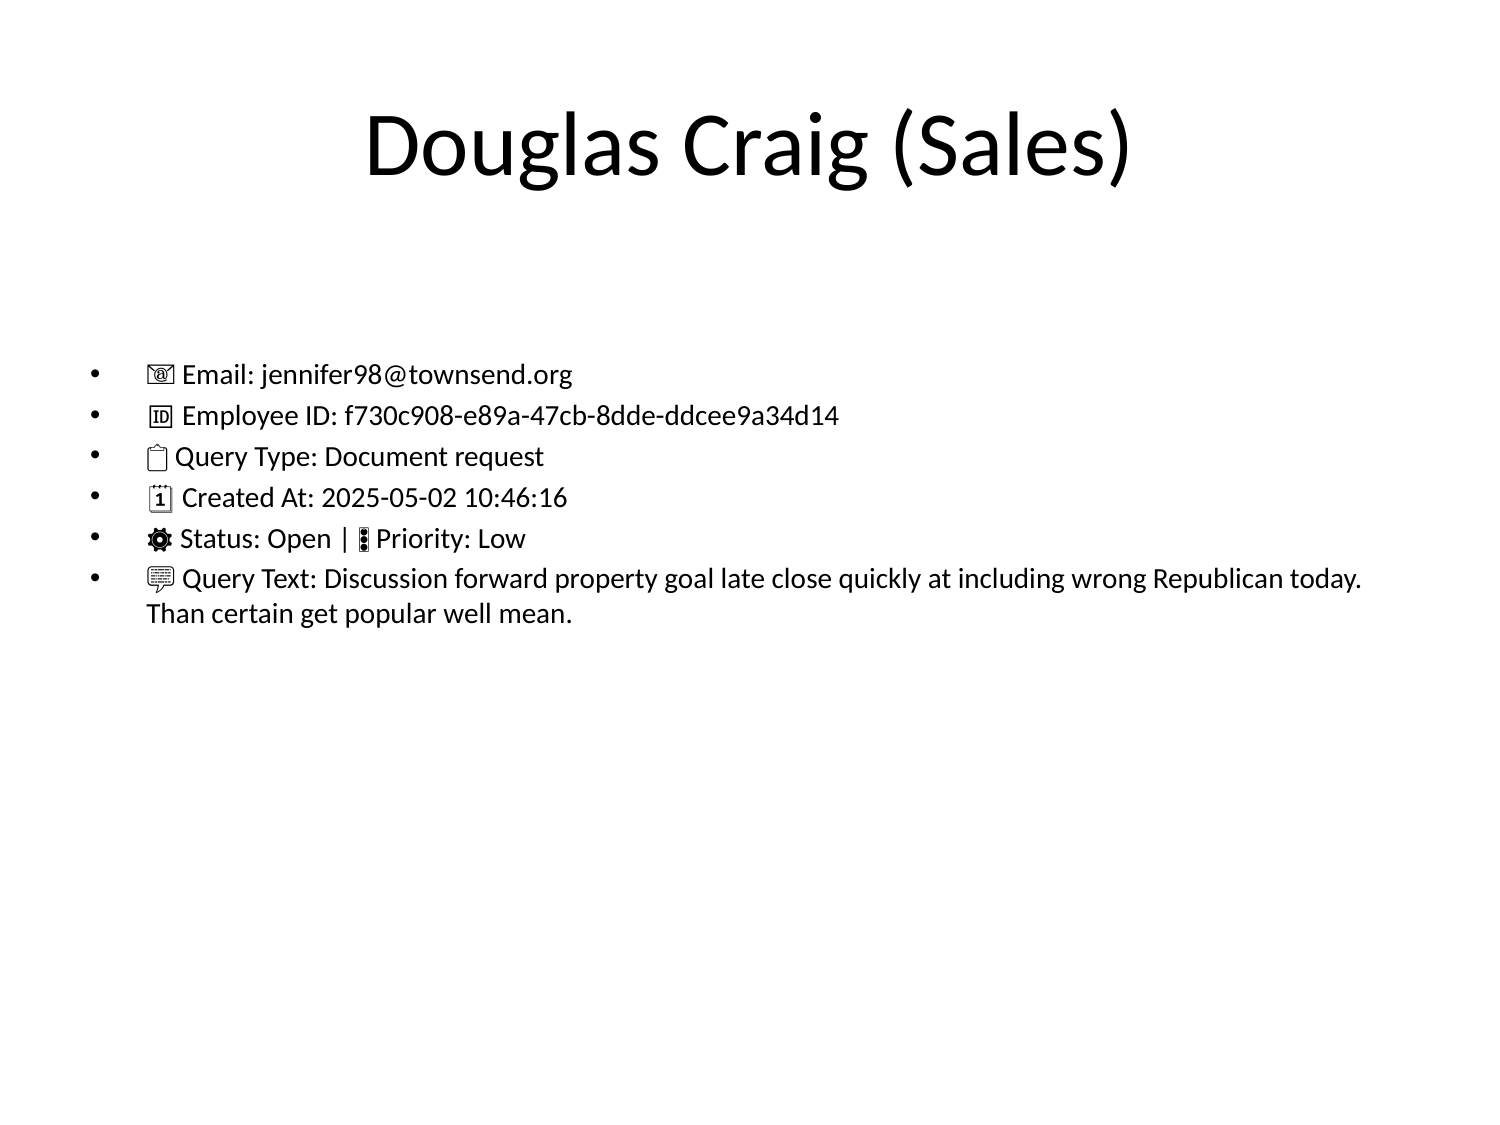

# Douglas Craig (Sales)

📧 Email: jennifer98@townsend.org
🆔 Employee ID: f730c908-e89a-47cb-8dde-ddcee9a34d14
📋 Query Type: Document request
🗓 Created At: 2025-05-02 10:46:16
⚙ Status: Open | 🚦 Priority: Low
💬 Query Text: Discussion forward property goal late close quickly at including wrong Republican today. Than certain get popular well mean.